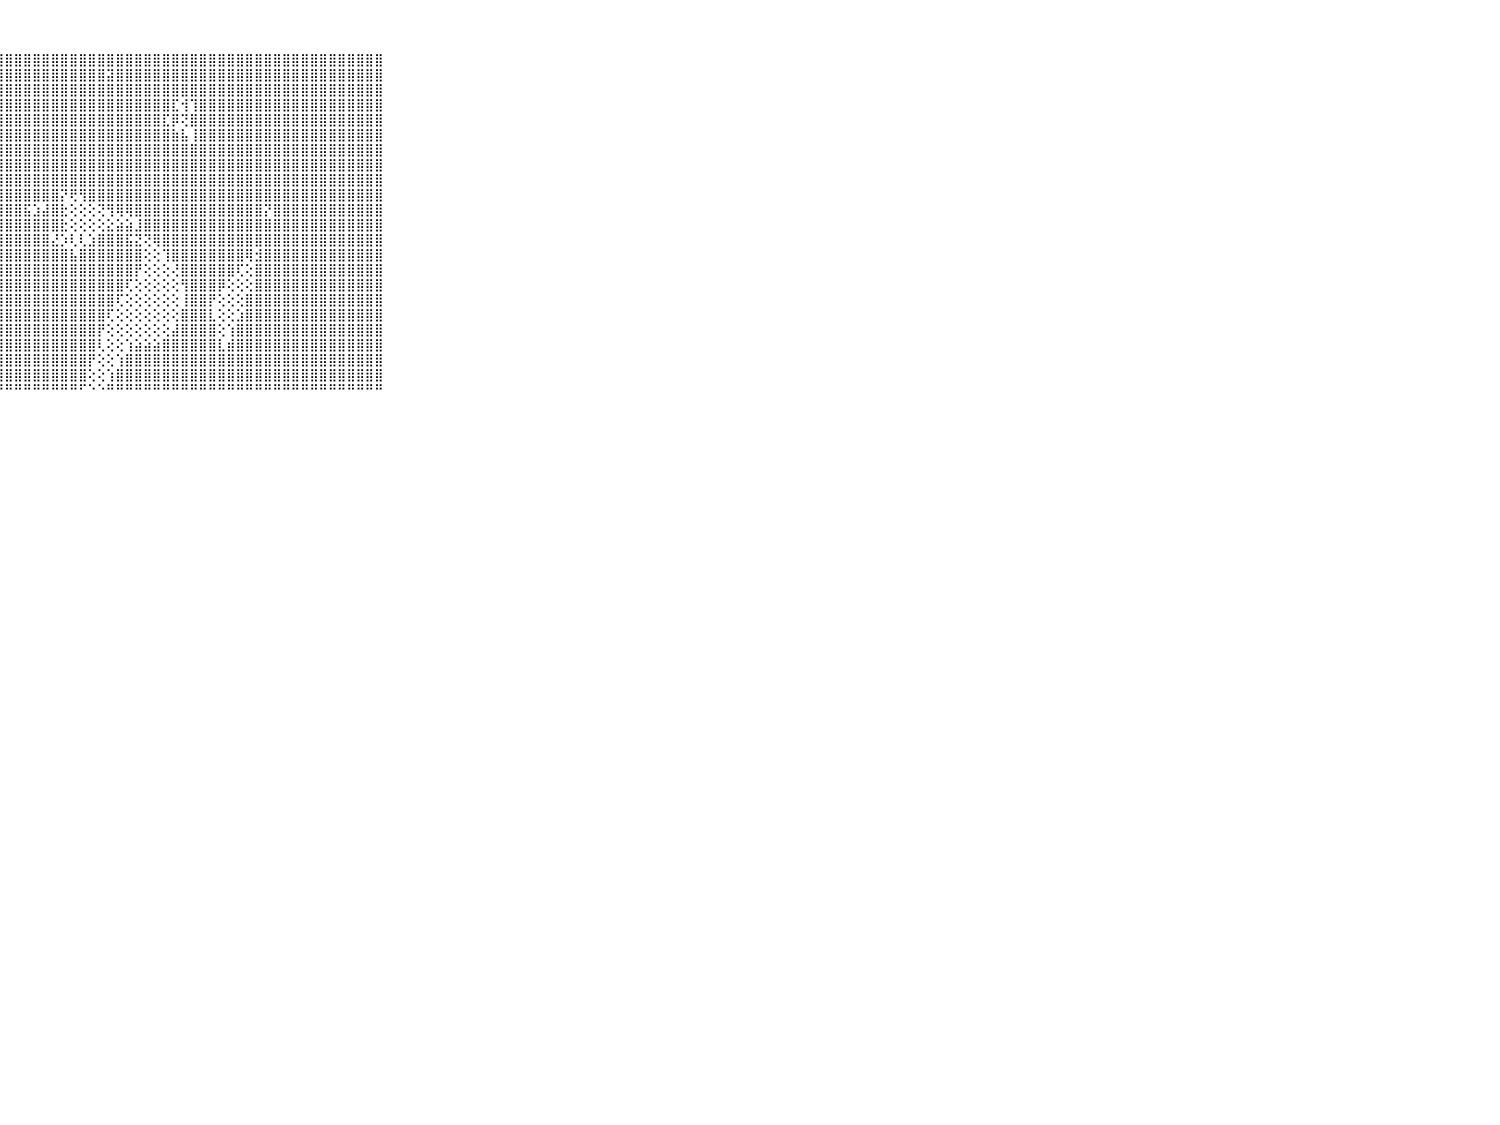

⠀⠀⠀⠀⠀⠀⠀⠀⠀⠀⠀⣿⣿⣿⣿⣿⣿⣿⣿⣿⣿⣿⣿⣿⣿⣿⣿⣿⣿⣿⣿⣿⣿⣿⣿⣿⣿⣿⣿⣿⣿⣿⣿⣿⣿⣿⣿⣿⣿⣿⣿⣿⣿⣿⣿⣿⣿⣿⣿⣿⣿⣿⣿⣿⣿⣿⣿⣿⣿⠀⠀⠀⠀⠀⠀⠀⠀⠀⠀⠀⠀
⠀⠀⠀⠀⠀⠀⠀⠀⠀⠀⠀⣿⣿⣿⣿⣿⣿⣿⣿⣿⣿⣿⣿⣿⣿⣿⣿⣿⣿⣿⣿⣿⣿⣿⣿⣿⣿⣿⣿⣽⣿⣿⣿⣿⣿⣿⣿⣿⣿⣿⣿⣿⣿⣿⣿⣿⣿⣿⣿⣿⣿⣿⣿⣿⣿⣿⣿⣿⣿⠀⠀⠀⠀⠀⠀⠀⠀⠀⠀⠀⠀
⠀⠀⠀⠀⠀⠀⠀⠀⠀⠀⠀⣿⣿⣿⣿⣿⣿⣿⣿⣿⣿⣿⣿⣿⣿⣿⣿⣿⣿⣿⣿⣿⣿⣿⣿⣿⣿⣿⣿⣿⣿⣿⣿⣿⣿⣿⣿⣿⣿⣿⣿⣿⣿⣿⣿⣿⣿⣿⣿⣿⣿⣿⣿⣿⣿⣿⣿⣿⣿⠀⠀⠀⠀⠀⠀⠀⠀⠀⠀⠀⠀
⠀⠀⠀⠀⠀⠀⠀⠀⠀⠀⠀⣿⣿⣿⣿⣿⣿⣿⣿⣿⣿⣿⣿⣿⣿⣿⣿⣿⣿⣿⣿⣿⣿⣿⣿⣿⣿⣿⣿⣿⣿⣿⣿⣿⣿⣿⣏⢺⢹⣿⣿⣿⣿⣿⣿⣿⣿⣿⣿⣿⣿⣿⣿⣿⣿⣿⣿⣿⣿⠀⠀⠀⠀⠀⠀⠀⠀⠀⠀⠀⠀
⠀⠀⠀⠀⠀⠀⠀⠀⠀⠀⠀⣿⣿⣿⣿⣿⣿⣿⣿⣿⣿⣿⣿⣿⣿⣿⣿⣿⣿⣿⣿⣿⣿⣿⣿⣿⣿⣿⣿⣿⣿⣿⣿⣿⣿⣏⡿⢝⣿⣿⣿⣿⣿⣿⣿⣿⣿⣿⣿⣿⣿⣿⣿⣿⣿⣿⣿⣿⣿⠀⠀⠀⠀⠀⠀⠀⠀⠀⠀⠀⠀
⠀⠀⠀⠀⠀⠀⠀⠀⠀⠀⠀⣿⣿⣿⣿⣿⣿⣿⣿⣿⣿⣿⣿⣿⣿⣿⣿⣿⣿⣿⣿⣿⣿⣿⣿⣿⣿⣿⣿⣿⣿⣿⣿⣿⣿⣿⣷⣧⢸⣿⣿⣿⣿⣿⣿⣿⣿⣿⣿⣿⣿⣿⣿⣿⣿⣿⣿⣿⣿⠀⠀⠀⠀⠀⠀⠀⠀⠀⠀⠀⠀
⠀⠀⠀⠀⠀⠀⠀⠀⠀⠀⠀⣿⣿⣿⣿⣿⣿⣿⣿⣿⣿⣿⣿⣿⣿⣿⣿⣿⣿⣿⣿⣿⣿⣿⣿⣿⣿⣿⣿⣿⣿⣿⣿⣿⣿⣿⣿⣿⣿⣿⣿⣿⣿⣿⣿⣿⣿⣿⣿⣿⣿⣿⣿⣿⣿⣿⣿⣿⣿⠀⠀⠀⠀⠀⠀⠀⠀⠀⠀⠀⠀
⠀⠀⠀⠀⠀⠀⠀⠀⠀⠀⠀⣿⣿⣿⣿⣿⣿⣿⣿⣿⣿⣿⣿⣿⣿⣿⣿⣿⣿⣿⣿⣿⣿⣿⣿⣿⣿⣿⣿⣿⣿⣿⣿⣿⣿⣿⣿⣿⣿⣿⣿⣿⣿⣿⣿⣿⣿⣿⣿⣿⣿⣿⣿⣿⣿⣿⣿⣿⣿⠀⠀⠀⠀⠀⠀⠀⠀⠀⠀⠀⠀
⠀⠀⠀⠀⠀⠀⠀⠀⠀⠀⠀⣿⣿⣿⣿⣿⣿⣿⣿⣿⣿⣿⣿⣿⣿⣿⣿⣿⣿⣿⣿⣿⣿⣿⣿⣿⣿⣿⣿⣿⣿⣿⣿⣿⣿⣿⣿⣿⣿⣿⣿⣿⣿⣿⣿⣿⣿⣿⣿⣿⣿⣿⣿⣿⣿⣿⣿⣿⣿⠀⠀⠀⠀⠀⠀⠀⠀⠀⠀⠀⠀
⠀⠀⠀⠀⠀⠀⠀⠀⠀⠀⠀⣿⣿⣿⣿⣿⣿⣿⣿⣿⣿⣿⣿⣿⣿⣿⣿⣿⣿⣿⣿⣿⣿⣿⡝⢟⢻⣿⣿⣿⣿⣿⣿⣿⣿⣿⣿⣿⣿⣿⣿⣿⣿⣿⣿⣿⣿⣿⣿⣿⣿⣿⣿⣿⣿⣿⣿⣿⣿⠀⠀⠀⠀⠀⠀⠀⠀⠀⠀⠀⠀
⠀⠀⠀⠀⠀⠀⠀⠀⠀⠀⠀⣿⣿⣿⣿⣿⣿⣿⣿⣿⣿⣿⣿⣿⣿⣿⣿⣿⣿⣿⣯⣱⣼⣿⣗⢕⢕⢕⢝⢻⢿⢿⣿⣿⣿⣿⣿⣿⣿⣿⣿⣿⣿⣿⣿⣿⡝⣿⣿⣿⣿⣿⣿⣿⣿⣿⣿⣿⣿⠀⠀⠀⠀⠀⠀⠀⠀⠀⠀⠀⠀
⠀⠀⠀⠀⠀⠀⠀⠀⠀⠀⠀⣿⣿⣿⣿⣿⣿⣿⣿⣿⣿⣿⣿⣿⣿⣿⣿⣿⣿⣿⣿⣿⣿⣿⣗⢕⢕⢕⢕⣕⣵⣵⣸⣿⣿⣿⣿⣿⣿⣿⣿⣿⣿⣿⣿⣿⣿⣿⣿⣿⣿⣿⣿⣿⣿⣿⣿⣿⣿⠀⠀⠀⠀⠀⠀⠀⠀⠀⠀⠀⠀
⠀⠀⠀⠀⠀⠀⠀⠀⠀⠀⠀⣿⣿⣿⣿⣿⣿⣿⣿⣿⣿⣿⣿⣿⣿⣿⣿⣿⣿⣿⣿⣿⣿⣜⡱⢇⢇⣱⣿⣿⣿⣯⣝⢝⢿⣿⣿⣿⣿⣿⣿⣿⣿⣿⣿⣿⣿⣿⣿⣿⣿⣿⣿⣿⣿⣿⣿⣿⣿⠀⠀⠀⠀⠀⠀⠀⠀⠀⠀⠀⠀
⠀⠀⠀⠀⠀⠀⠀⠀⠀⠀⠀⣿⣿⣿⣿⣿⣿⣿⣿⣿⣿⣿⣿⣿⣿⣿⣿⣿⣿⣿⣿⣿⣿⣿⣿⣧⣿⣿⣿⣿⣿⣿⣿⢕⢕⢹⣿⣿⣿⣿⣿⣿⣿⣿⢿⣺⣿⣿⣿⣿⣿⣿⣿⣿⣿⣿⣿⣿⣿⠀⠀⠀⠀⠀⠀⠀⠀⠀⠀⠀⠀
⠀⠀⠀⠀⠀⠀⠀⠀⠀⠀⠀⣿⣿⣿⣿⣿⣿⣿⣿⣿⣿⣿⣿⣿⣿⣿⣿⣿⣿⣿⣿⣿⣿⣿⣿⣿⣿⣿⣿⣿⣿⣿⡟⢕⢕⢕⢜⣿⣿⣿⣿⣿⣿⢏⢕⣿⣿⣿⣿⣿⣿⣿⣿⣿⣿⣿⣿⣿⣿⠀⠀⠀⠀⠀⠀⠀⠀⠀⠀⠀⠀
⠀⠀⠀⠀⠀⠀⠀⠀⠀⠀⠀⣿⣿⣿⣿⣿⣿⣿⣿⣿⣿⣿⣿⣿⣿⣿⣿⣿⣿⣿⣿⣿⣿⣿⣿⣿⣿⣿⣿⣿⣿⢏⢕⢕⢕⢕⢕⢻⣿⣿⣿⡿⢕⢕⢕⣿⣿⣿⣿⣿⣿⣿⣿⣿⣿⣿⣿⣿⣿⠀⠀⠀⠀⠀⠀⠀⠀⠀⠀⠀⠀
⠀⠀⠀⠀⠀⠀⠀⠀⠀⠀⠀⣿⣿⣿⣿⣿⣿⣿⣿⣿⣿⣿⣿⣿⣿⣿⣿⣿⣿⣿⣿⣿⣿⣿⣿⣿⣿⣿⣿⣿⢏⢕⢕⢕⢕⢕⢕⢸⣿⣿⡟⢕⢕⢕⣿⣿⣿⣿⣿⣿⣿⣿⣿⣿⣿⣿⣿⣿⣿⠀⠀⠀⠀⠀⠀⠀⠀⠀⠀⠀⠀
⠀⠀⠀⠀⠀⠀⠀⠀⠀⠀⠀⣿⣿⣿⣿⣿⣿⣿⣿⣿⣿⣿⣿⣿⣿⣿⣿⣿⣿⣿⣿⣿⣿⣿⣿⣿⣿⣿⣿⢏⢕⢕⢕⢕⢕⢕⢕⣿⣿⣿⣇⢕⢕⣱⣿⣿⣿⣿⣿⣿⣿⣿⣿⣿⣿⣿⣿⣿⣿⠀⠀⠀⠀⠀⠀⠀⠀⠀⠀⠀⠀
⠀⠀⠀⠀⠀⠀⠀⠀⠀⠀⠀⣿⣿⣿⣿⣿⣿⣿⣿⣿⣿⣿⣿⣿⣿⣿⣿⣿⣿⣿⣿⣿⣿⣿⣿⣿⣿⣿⡟⢕⢕⢕⢕⢕⢕⢕⣼⣿⣿⣿⣿⢕⢱⣿⣿⣿⣿⣿⣿⣿⣿⣿⣿⣿⣿⣿⣿⣿⣿⠀⠀⠀⠀⠀⠀⠀⠀⠀⠀⠀⠀
⠀⠀⠀⠀⠀⠀⠀⠀⠀⠀⠀⣿⣿⣿⣿⣿⣿⣿⣿⣿⣿⣿⣿⣿⣿⣿⣿⣿⣿⣿⣿⣿⣿⣿⣿⣿⣿⣿⢇⢕⢕⢱⣵⣵⣵⣿⣿⣿⣿⣿⣿⣇⣾⣿⣿⣿⣿⣿⣿⣿⣿⣿⣿⣿⣿⣿⣿⣿⣿⠀⠀⠀⠀⠀⠀⠀⠀⠀⠀⠀⠀
⠀⠀⠀⠀⠀⠀⠀⠀⠀⠀⠀⣿⣿⣿⣿⣿⣿⣿⣿⣿⣿⣿⣿⣿⣿⣿⣿⣿⣿⣿⣿⣿⣿⣿⣿⣿⣿⡟⢕⢕⢱⣿⣿⣿⣿⣿⣿⣿⣿⣿⣿⣿⣿⣿⣿⣿⣿⣿⣿⣿⣿⣿⣿⣿⣿⣿⣿⣿⣿⠀⠀⠀⠀⠀⠀⠀⠀⠀⠀⠀⠀
⠀⠀⠀⠀⠀⠀⠀⠀⠀⠀⠀⣿⣿⣿⣿⣿⣿⣿⣿⣿⣿⣿⣿⣿⣿⣿⣿⣿⣿⣿⣿⣿⣿⣿⣿⣿⣿⢕⢕⢱⣿⣿⣿⣿⣿⣿⣿⣿⣿⣿⣿⣿⣿⣿⣿⣿⣿⣿⣿⣿⣿⣿⣿⣿⣿⣿⣿⣿⣿⠀⠀⠀⠀⠀⠀⠀⠀⠀⠀⠀⠀
⠀⠀⠀⠀⠀⠀⠀⠀⠀⠀⠀⠛⠛⠛⠛⠛⠛⠛⠛⠛⠛⠛⠛⠛⠛⠛⠛⠛⠛⠛⠛⠛⠛⠛⠛⠛⠋⠑⠑⠛⠛⠛⠛⠛⠛⠛⠛⠛⠛⠛⠛⠛⠛⠛⠛⠛⠛⠛⠛⠛⠛⠛⠛⠛⠛⠛⠛⠛⠛⠀⠀⠀⠀⠀⠀⠀⠀⠀⠀⠀⠀